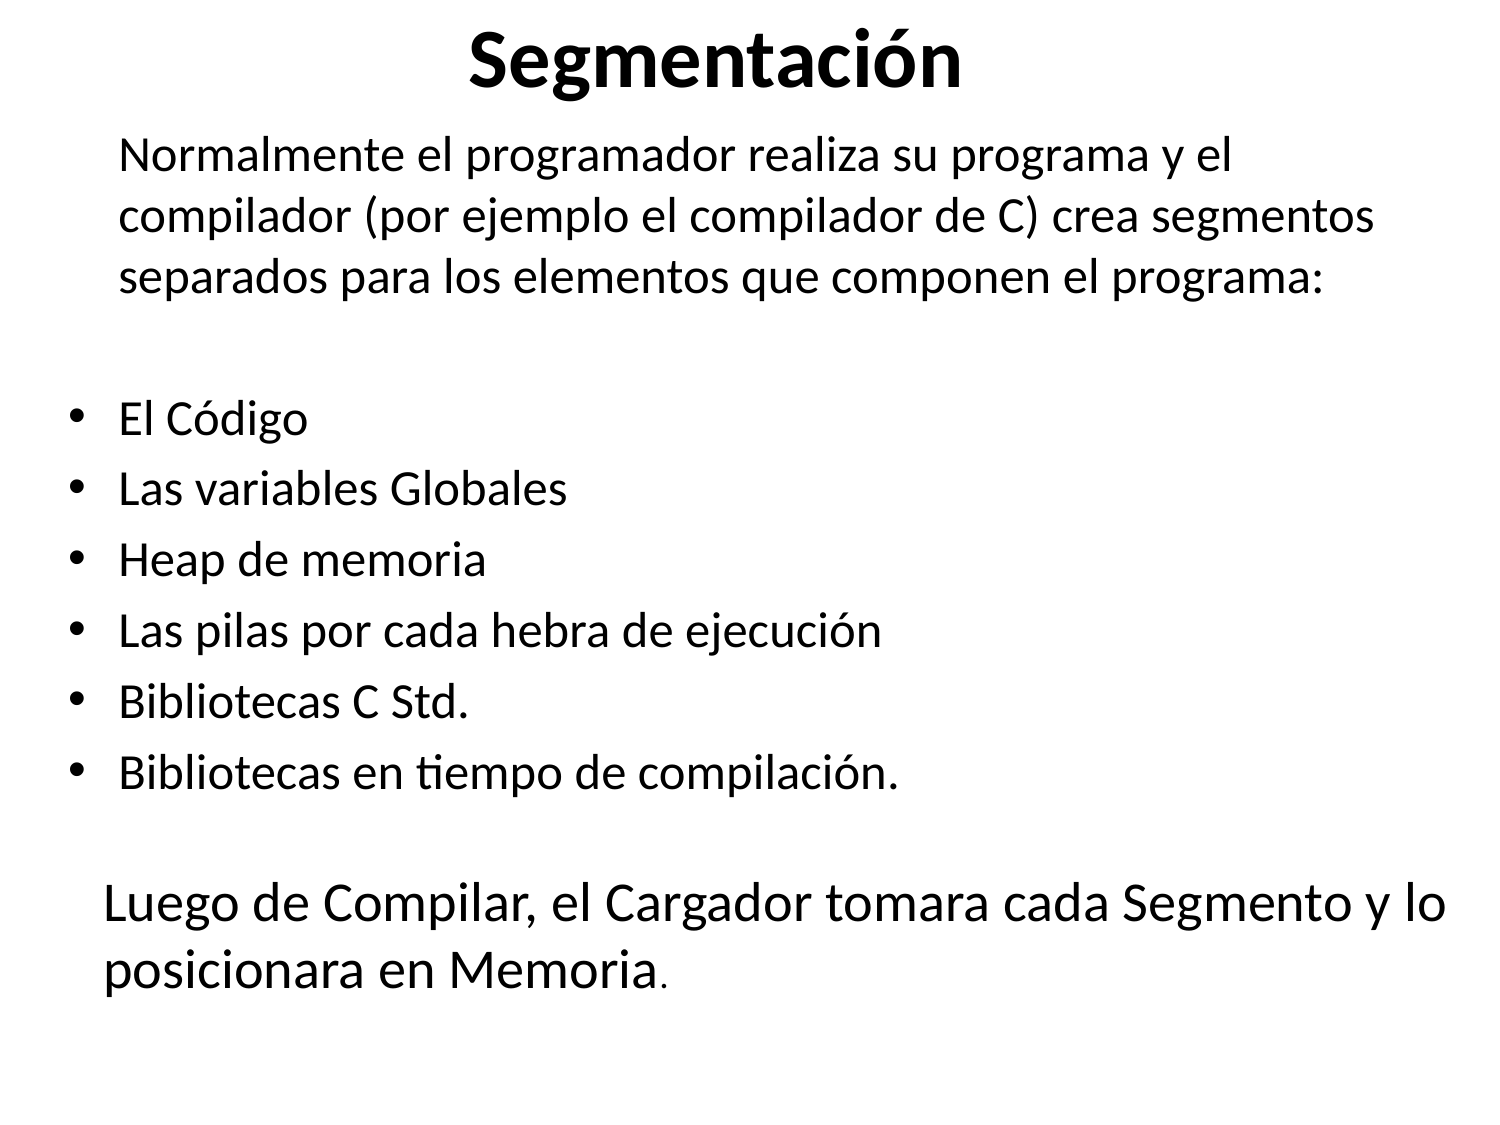

# Segmentación
	Normalmente el programador realiza su programa y el compilador (por ejemplo el compilador de C) crea segmentos separados para los elementos que componen el programa:

El Código
Las variables Globales
Heap de memoria
Las pilas por cada hebra de ejecución
Bibliotecas C Std.
Bibliotecas en tiempo de compilación.
Luego de Compilar, el Cargador tomara cada Segmento y lo posicionara en Memoria.